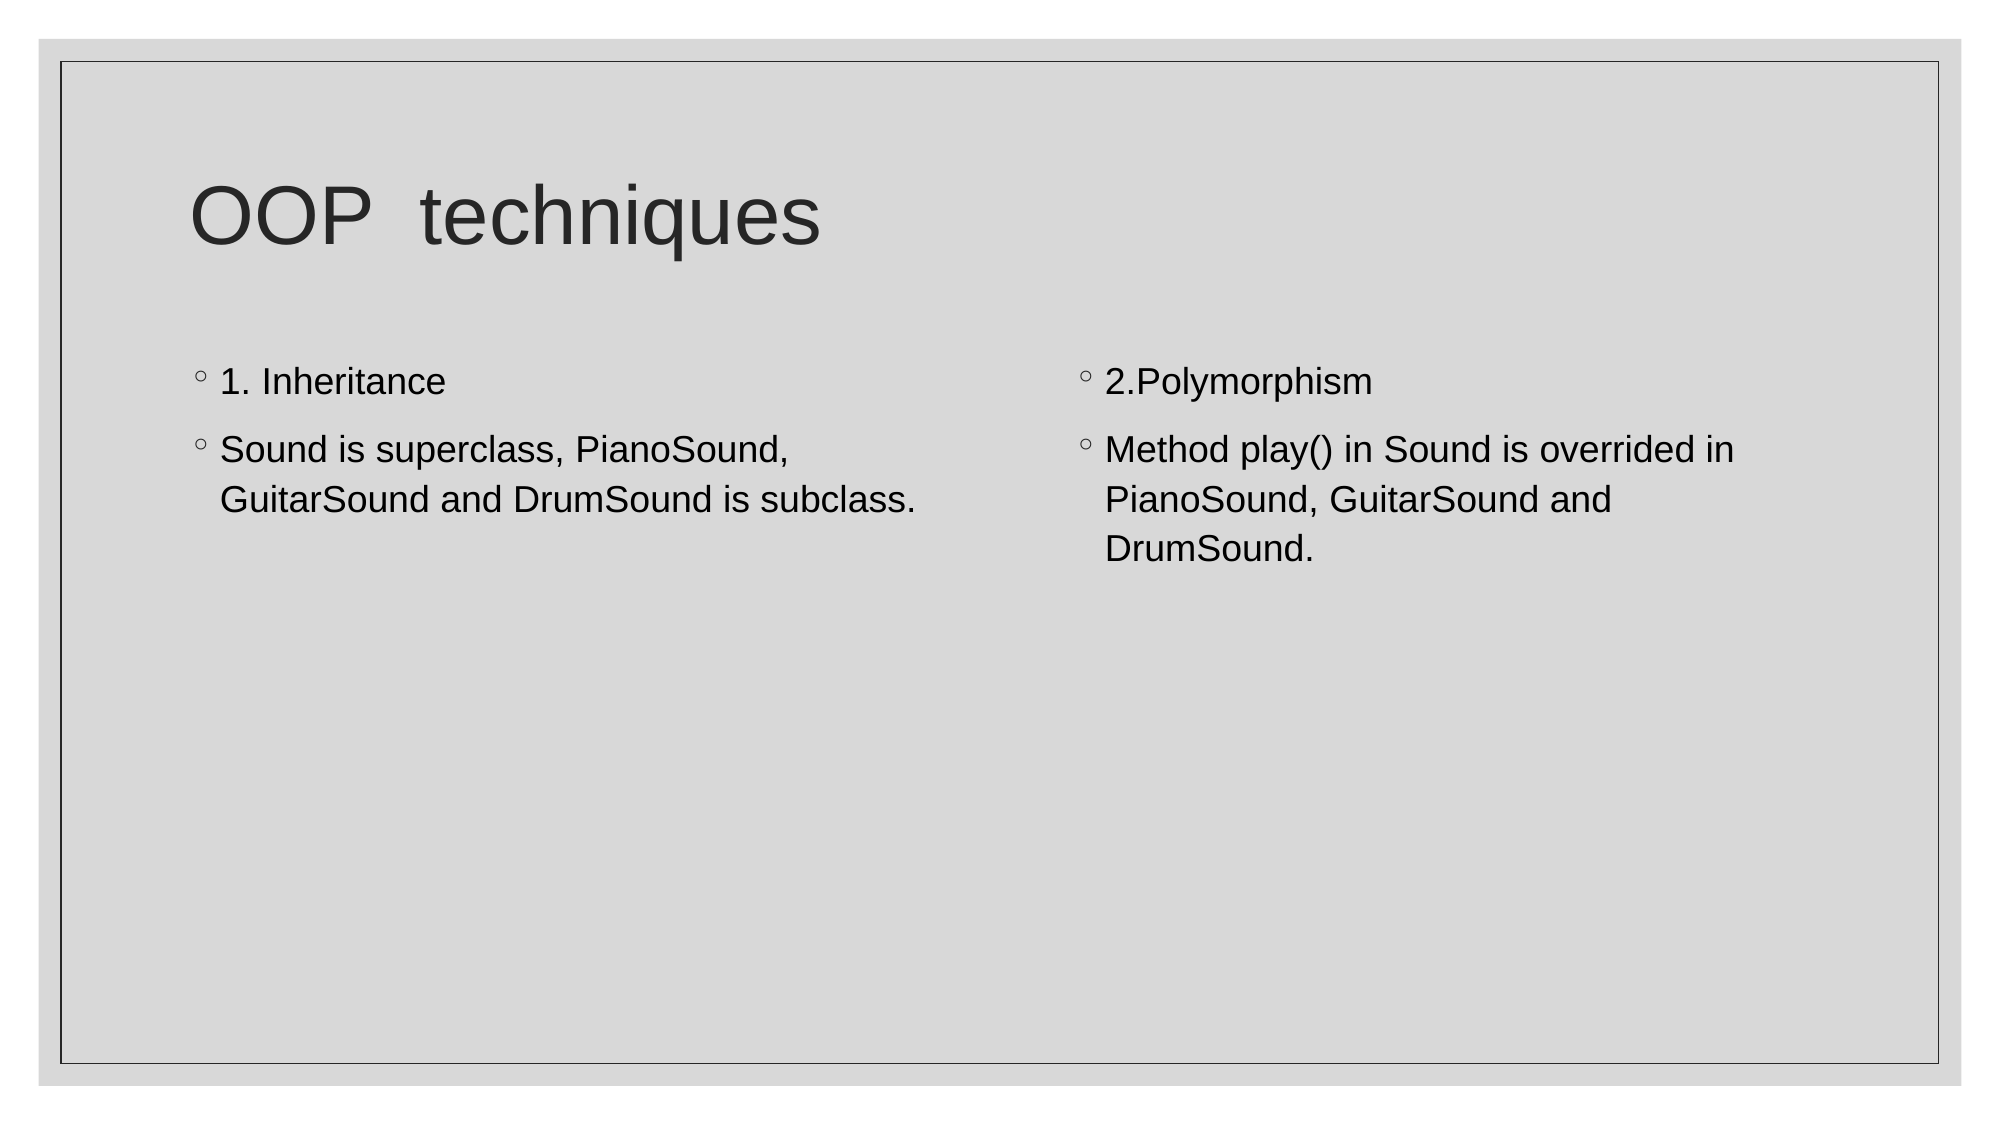

# OOP  techniques
1. Inheritance
Sound is superclass, PianoSound, GuitarSound and DrumSound is subclass.
2.Polymorphism
Method play() in Sound is overrided in PianoSound, GuitarSound and DrumSound.